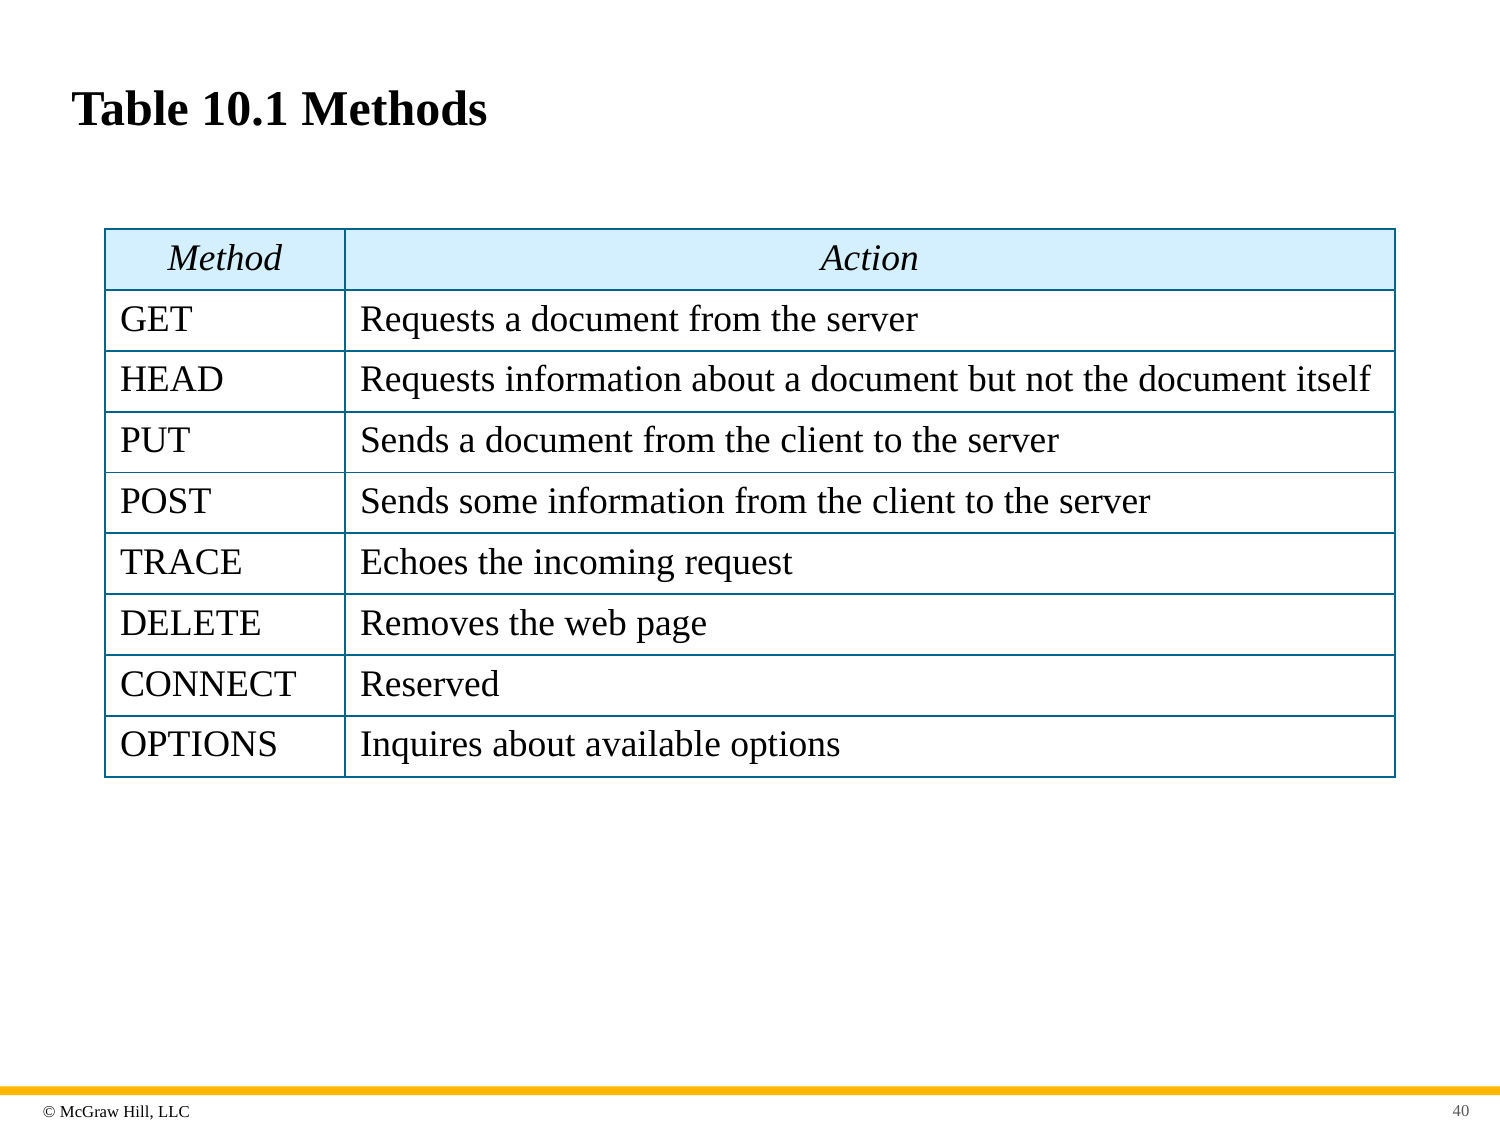

# Table 10.1 Methods
| Method | Action |
| --- | --- |
| GET | Requests a document from the server |
| HEAD | Requests information about a document but not the document itself |
| PUT | Sends a document from the client to the server |
| POST | Sends some information from the client to the server |
| TRACE | Echoes the incoming request |
| DELETE | Removes the web page |
| CONNECT | Reserved |
| OPTIONS | Inquires about available options |
40